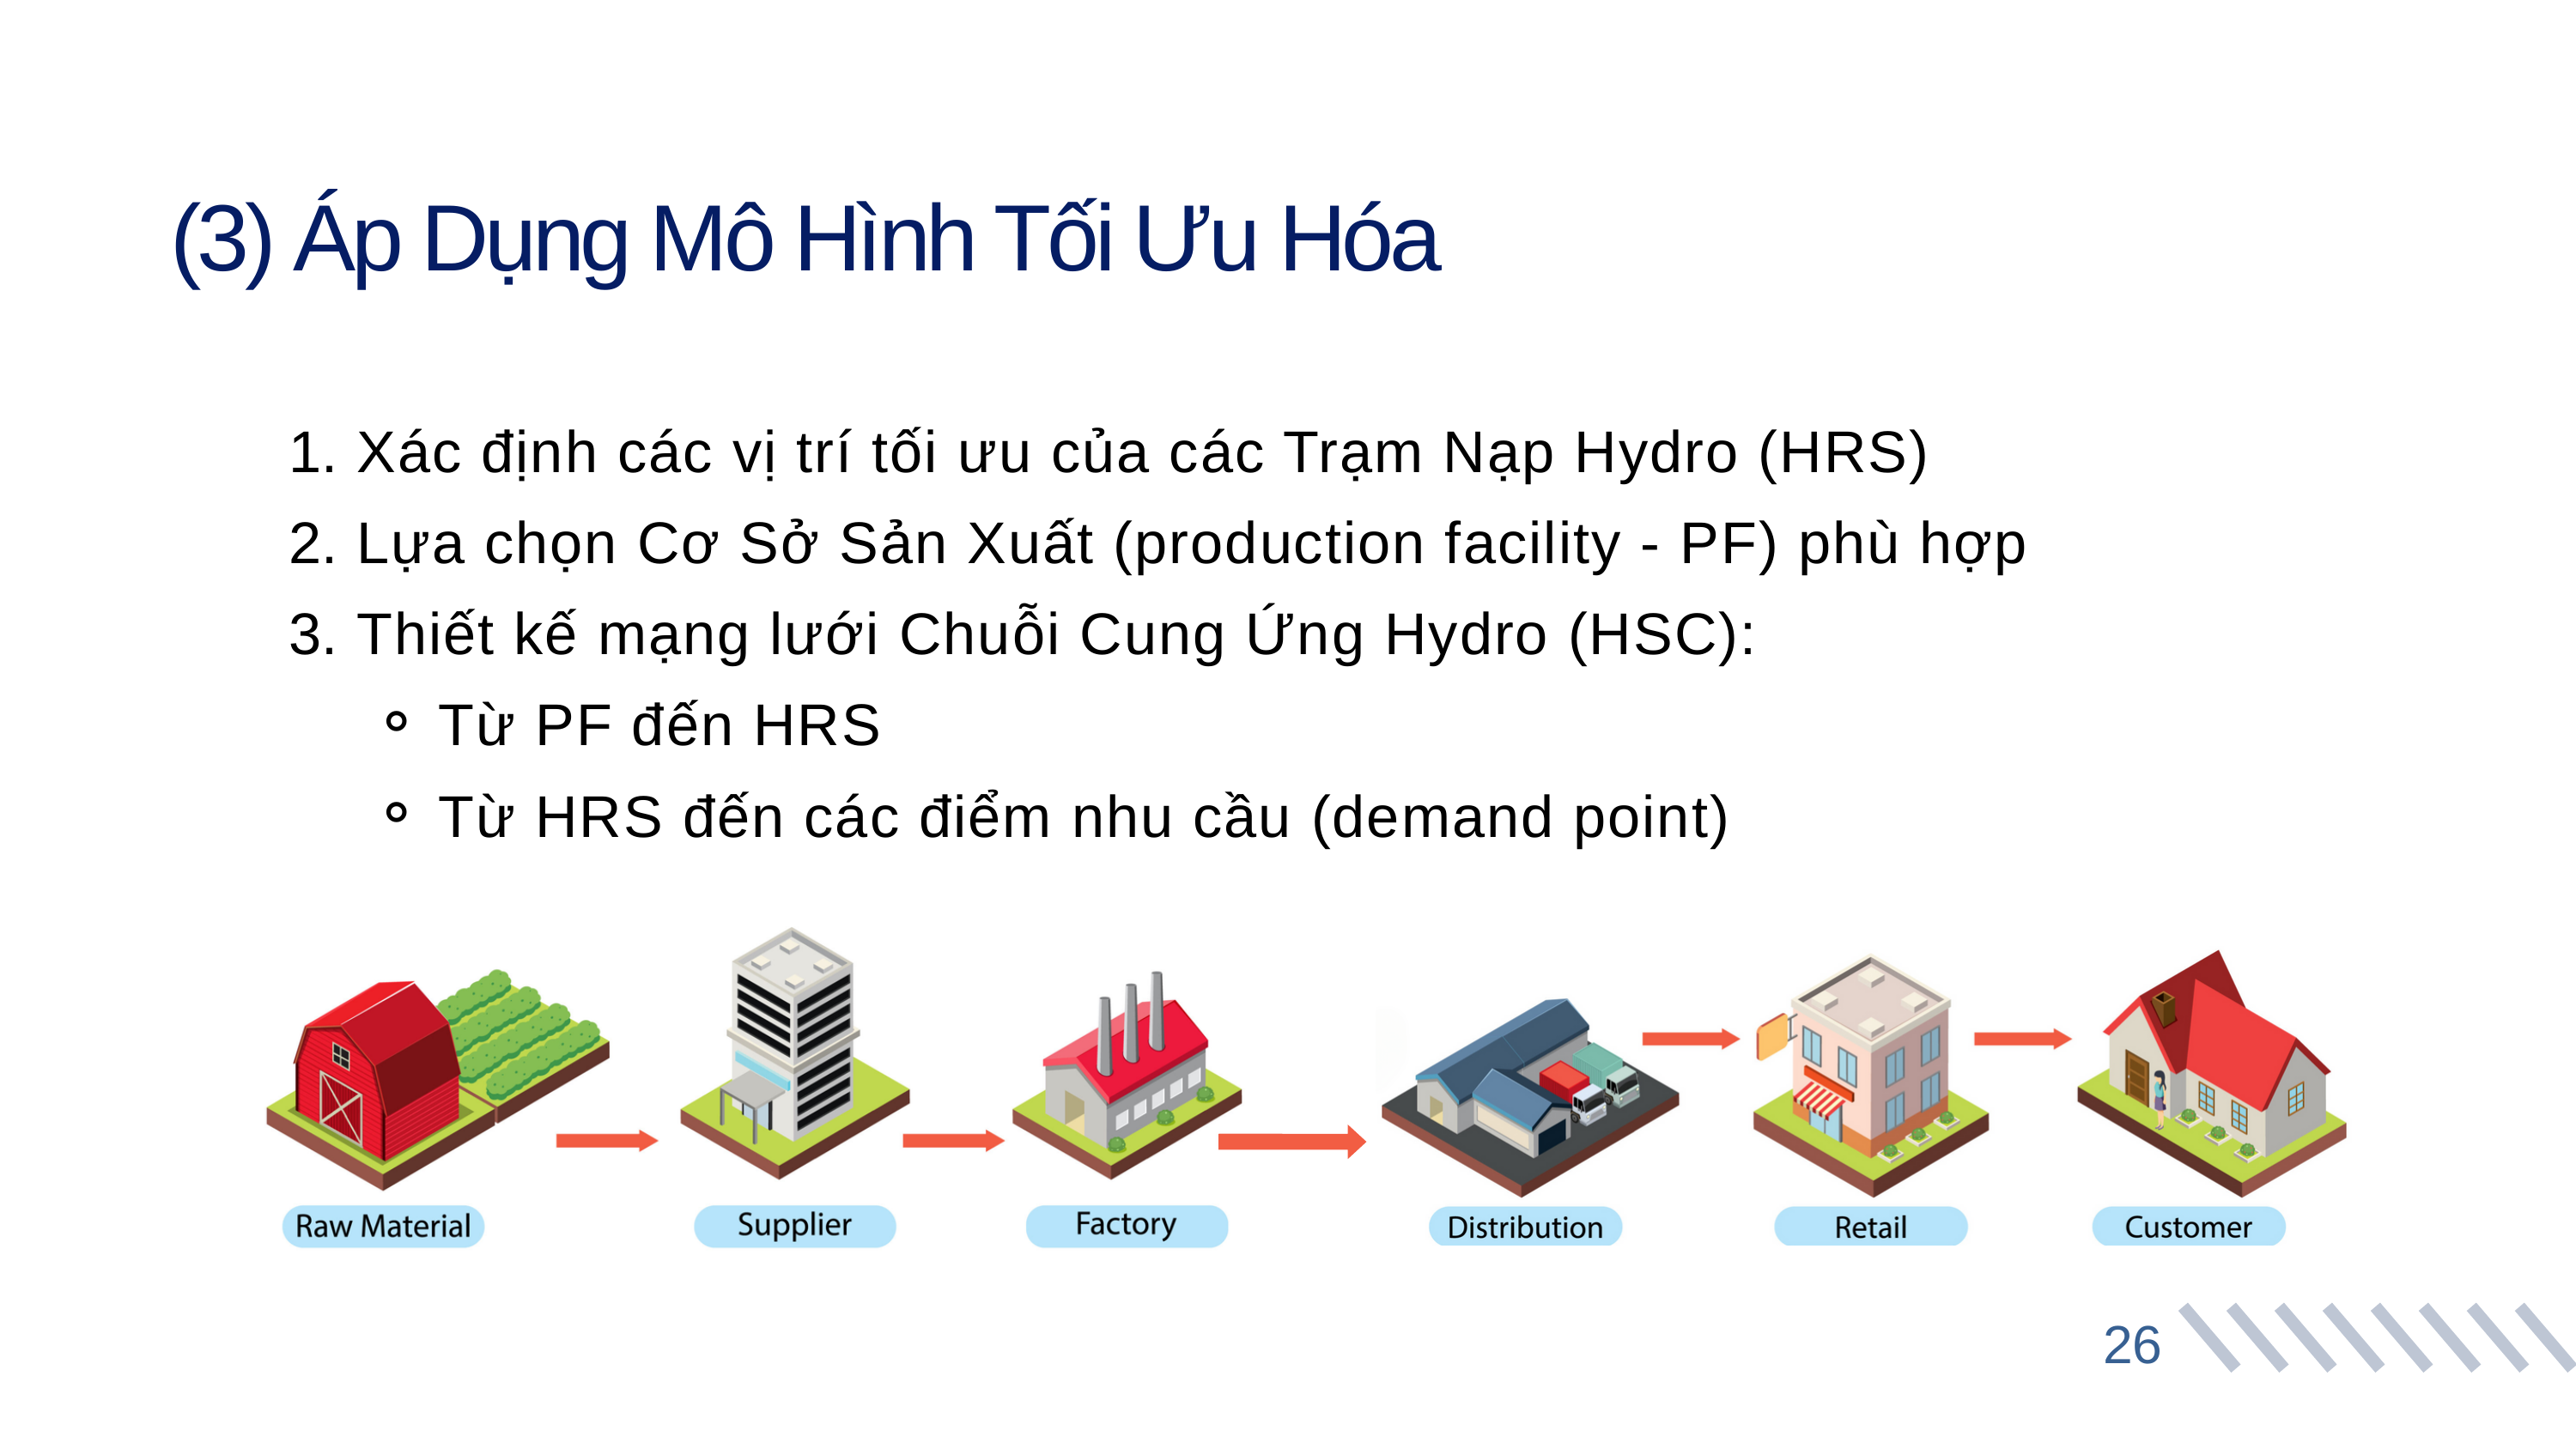

(3) Áp Dụng Mô Hình Tối Ưu Hóa

 Xác định các vị trí tối ưu của các Trạm Nạp Hydro (HRS)
 Lựa chọn Cơ Sở Sản Xuất (production facility - PF) phù hợp
 Thiết kế mạng lưới Chuỗi Cung Ứng Hydro (HSC):
Từ PF đến HRS
Từ HRS đến các điểm nhu cầu (demand point)

26